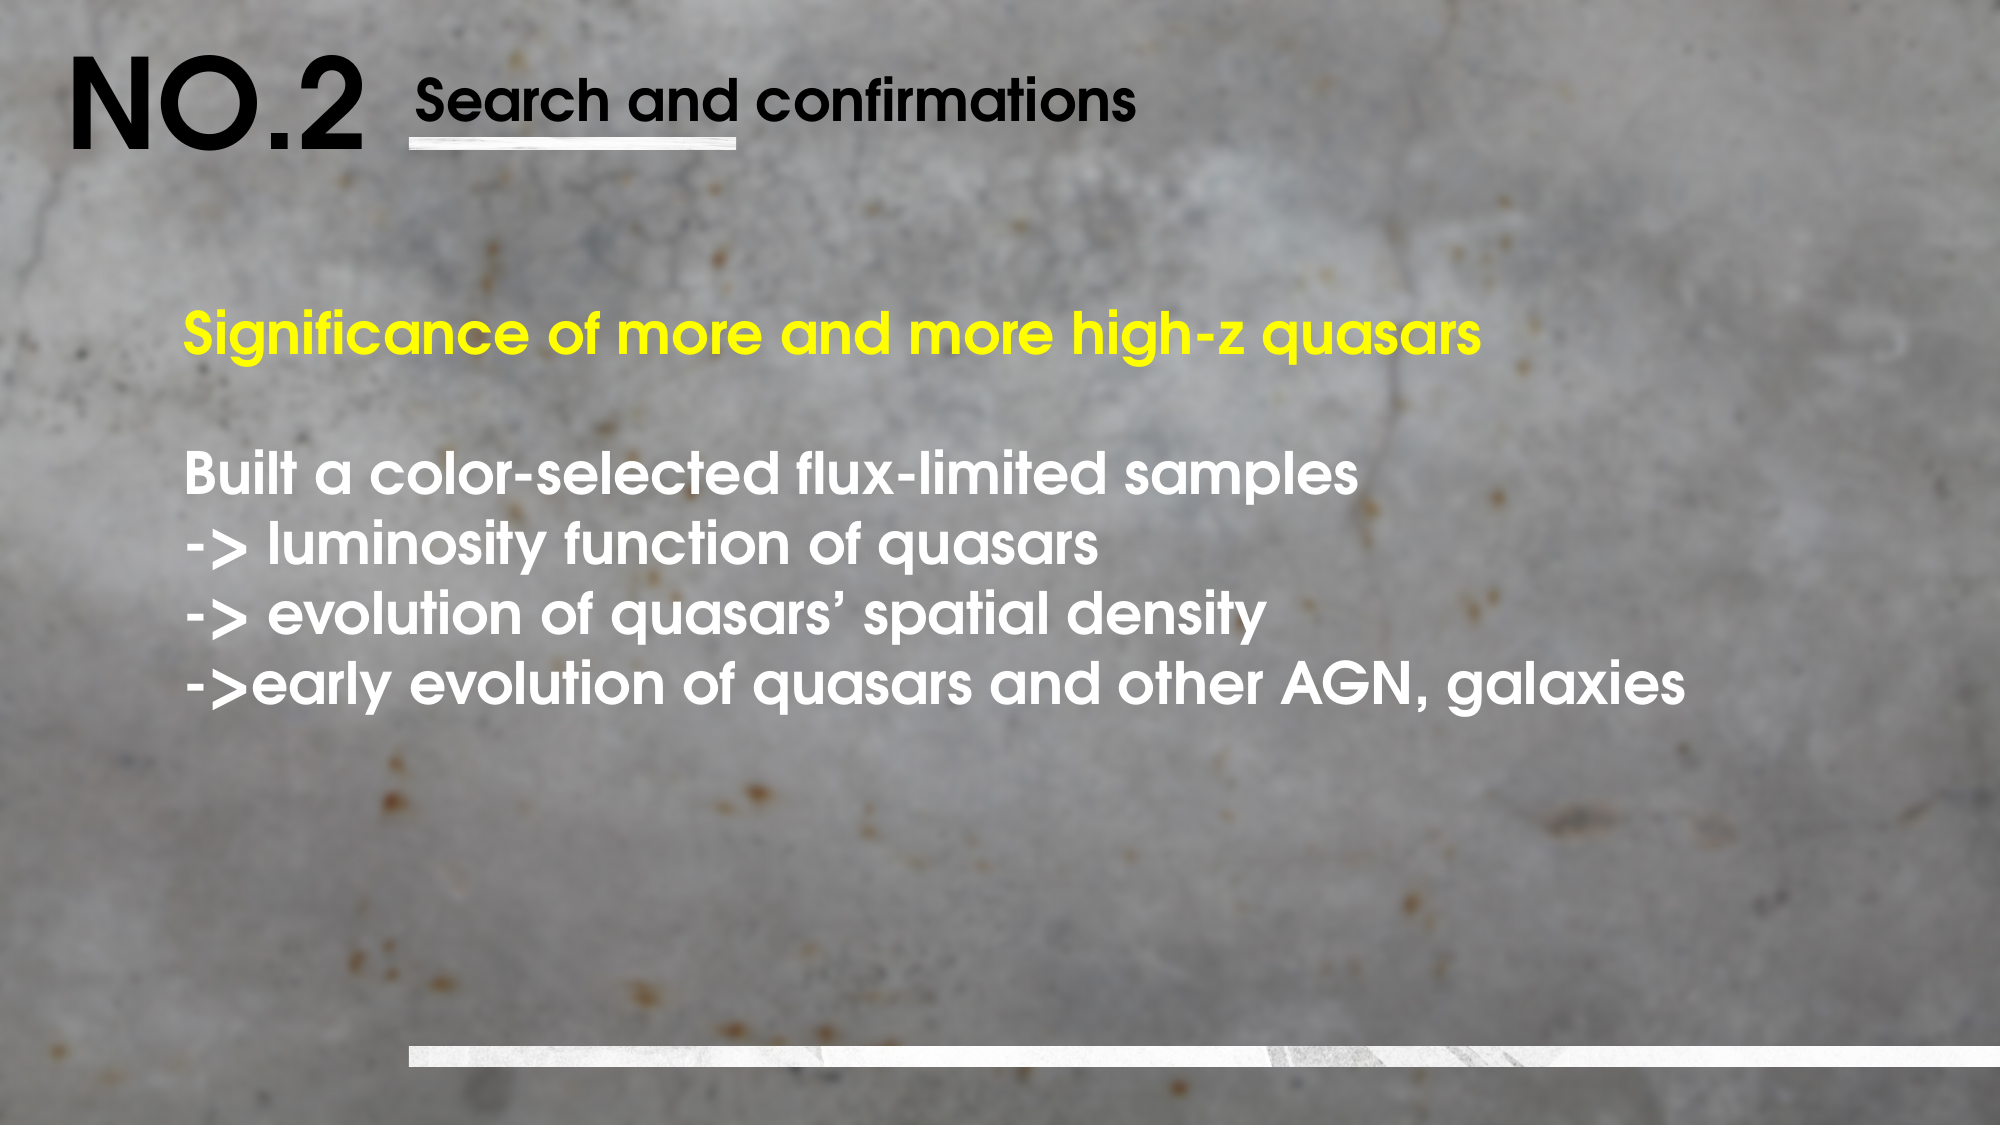

NO.2
Search and confirmations

Significance of more and more high-z quasars

Built a color-selected flux-limited samples
-> luminosity function of quasars
-> evolution of quasars’ spatial density
->early evolution of quasars and other AGN, galaxies